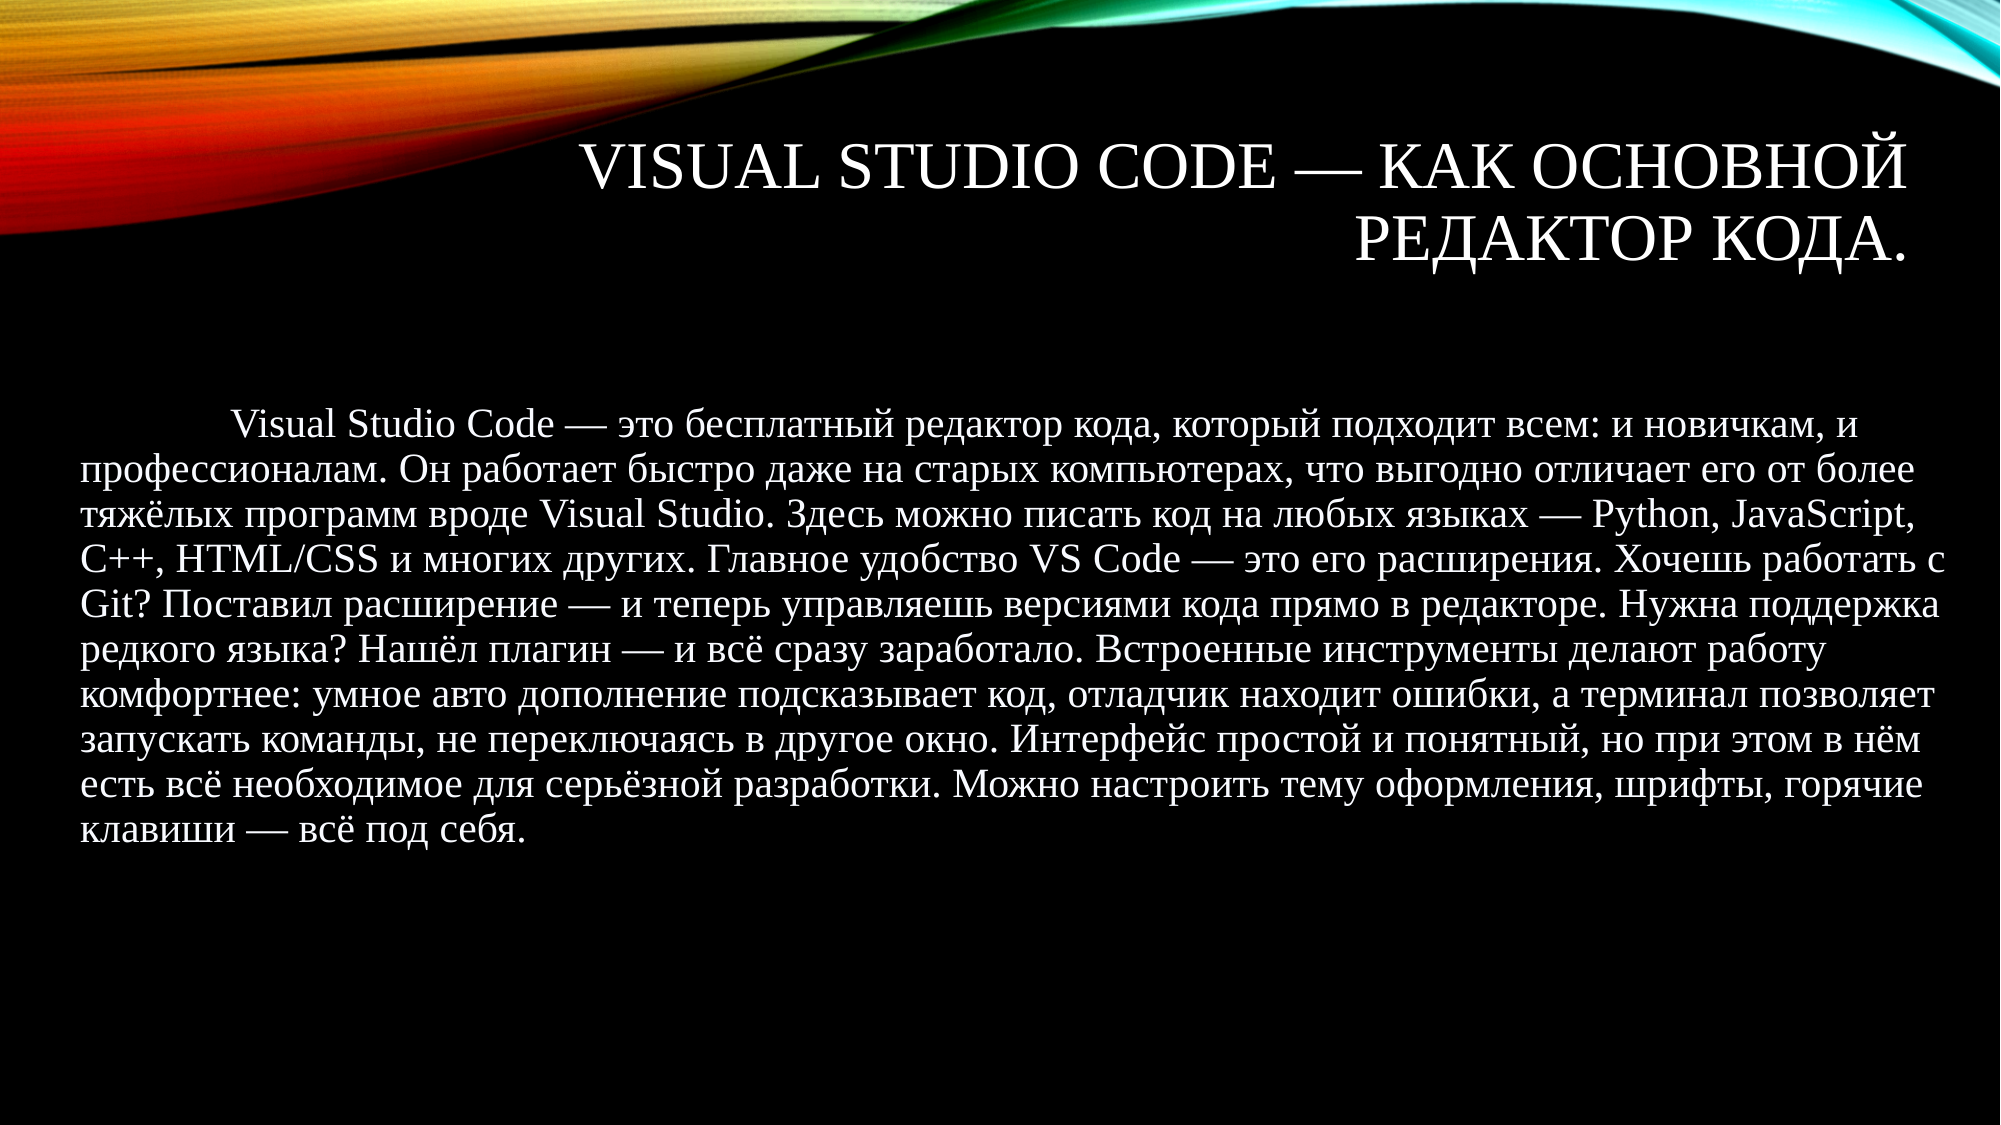

# Visual Studio Code — как основной редактор кода.
	Visual Studio Code — это бесплатный редактор кода, который подходит всем: и новичкам, и профессионалам. Он работает быстро даже на старых компьютерах, что выгодно отличает его от более тяжёлых программ вроде Visual Studio. Здесь можно писать код на любых языках — Python, JavaScript, C++, HTML/CSS и многих других. Главное удобство VS Code — это его расширения. Хочешь работать с Git? Поставил расширение — и теперь управляешь версиями кода прямо в редакторе. Нужна поддержка редкого языка? Нашёл плагин — и всё сразу заработало. Встроенные инструменты делают работу комфортнее: умное авто дополнение подсказывает код, отладчик находит ошибки, а терминал позволяет запускать команды, не переключаясь в другое окно. Интерфейс простой и понятный, но при этом в нём есть всё необходимое для серьёзной разработки. Можно настроить тему оформления, шрифты, горячие клавиши — всё под себя.